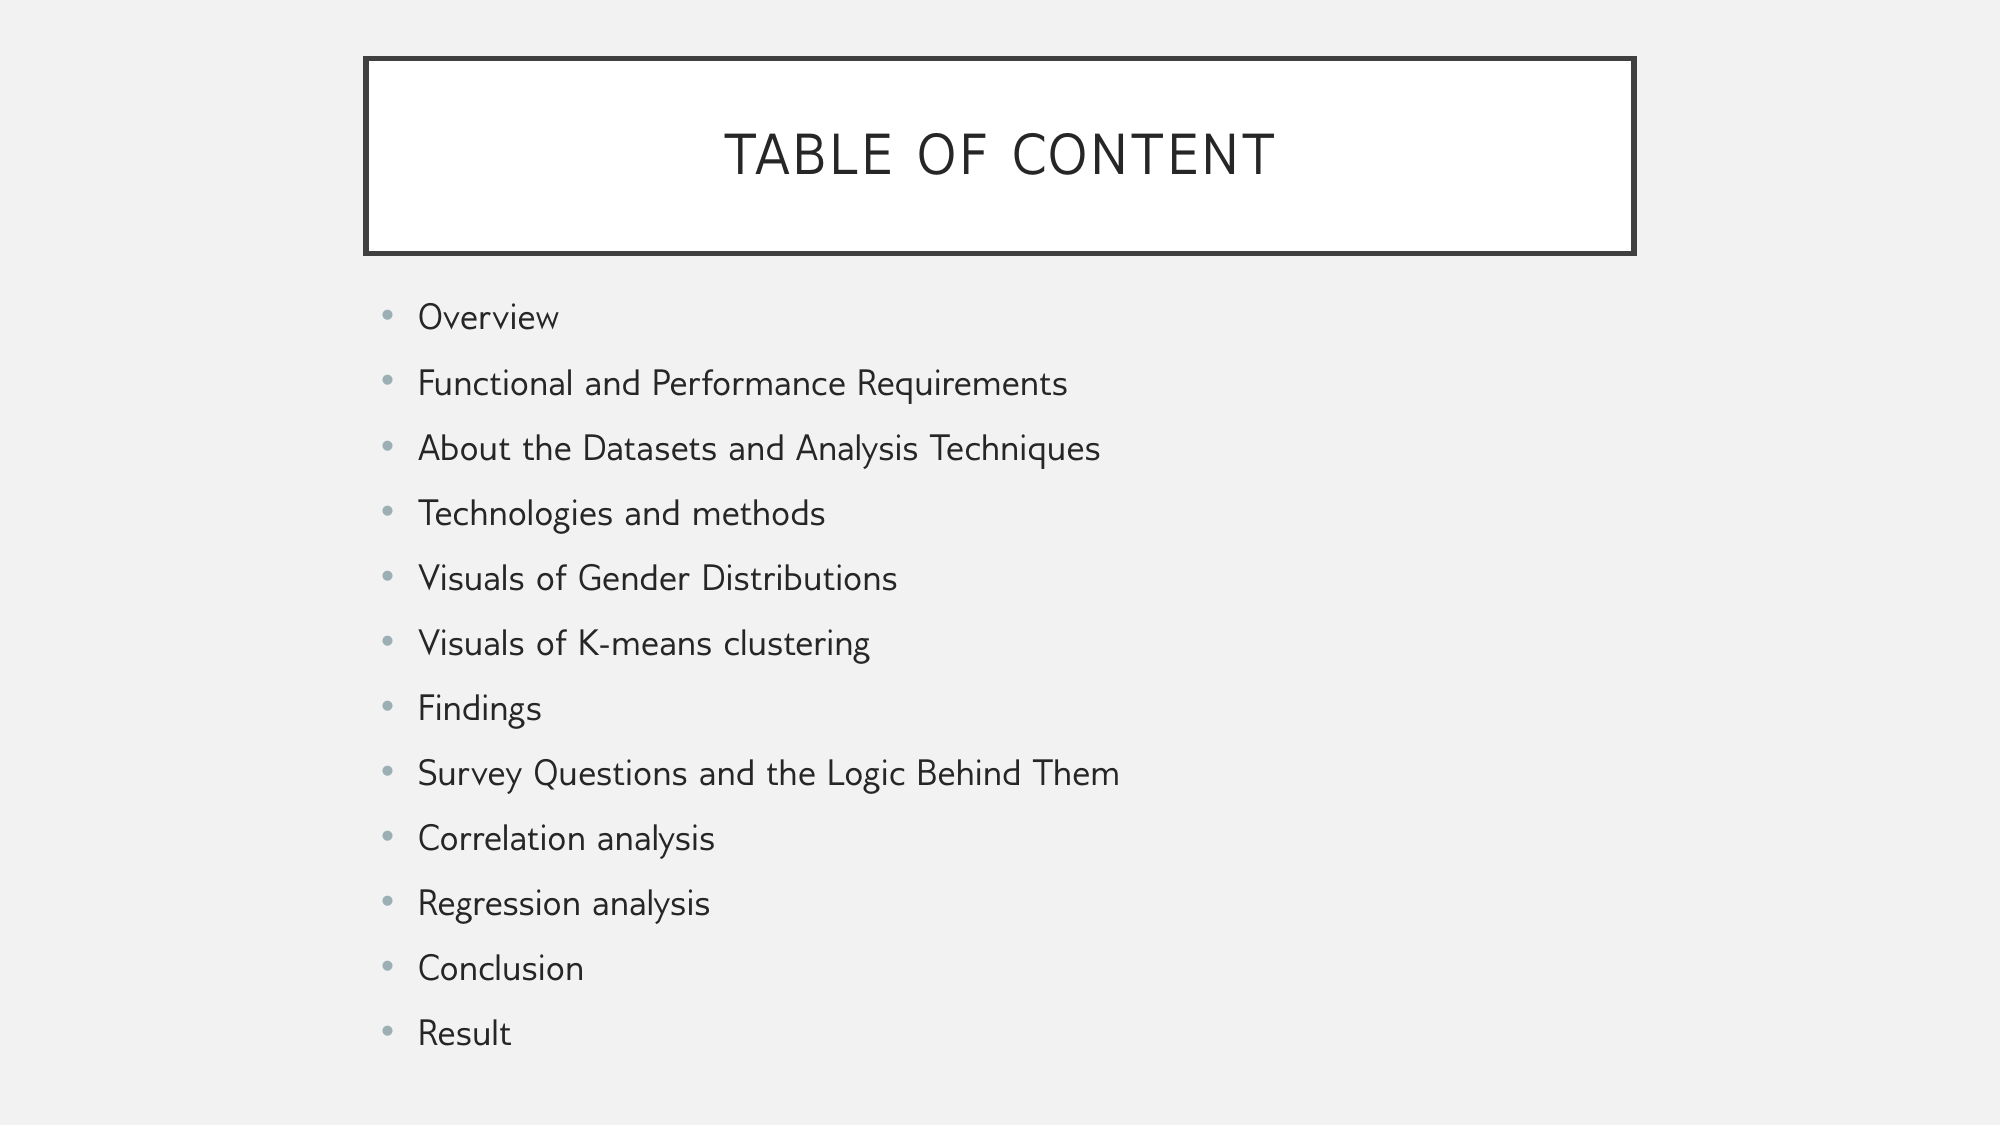

# Table of Content
Overview
Functional and Performance Requirements
About the Datasets and Analysis Techniques
Technologies and methods
Visuals of Gender Distributions
Visuals of K-means clustering
Findings
Survey Questions and the Logic Behind Them
Correlation analysis
Regression analysis
Conclusion
Result